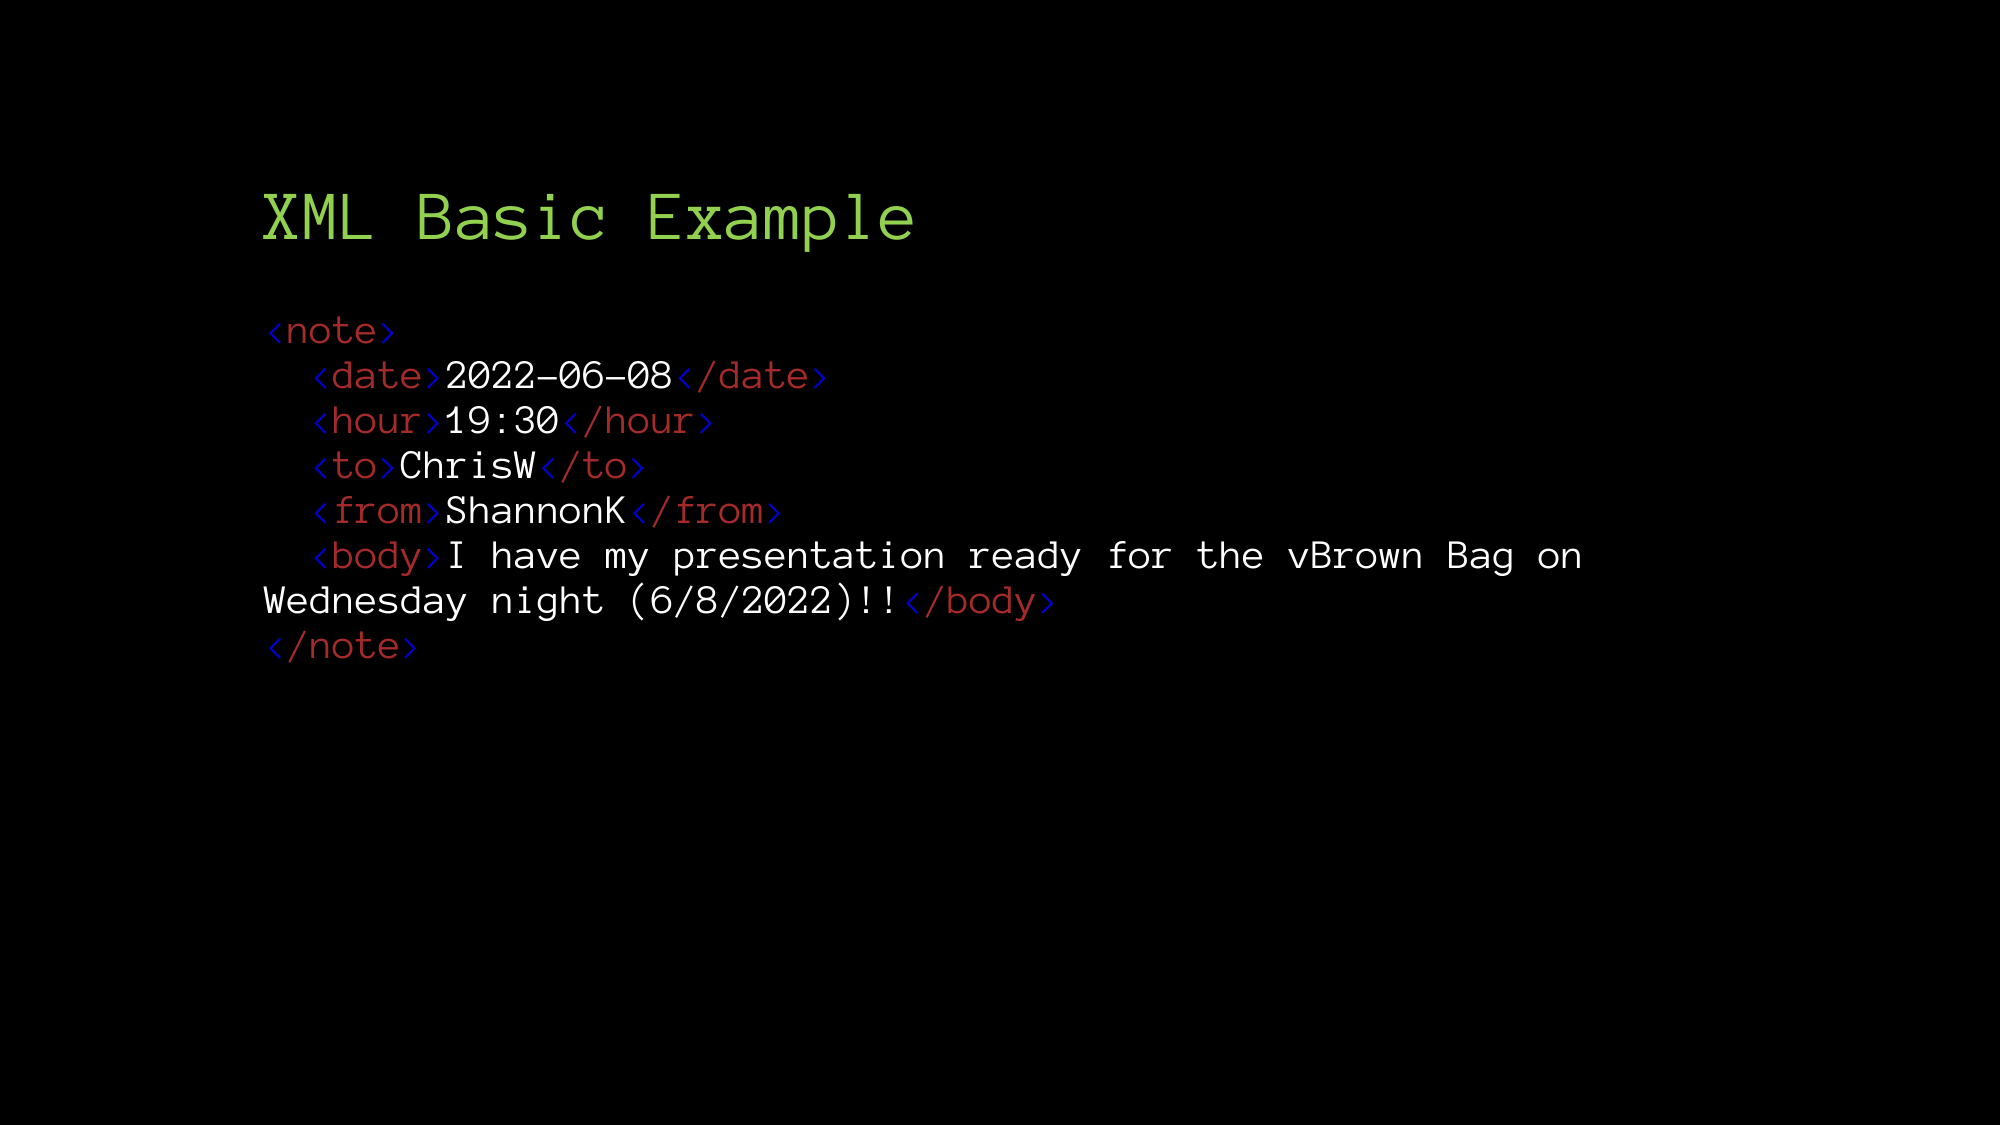

# XML Basic Example
<note>
  <date>2022-06-08</date>
  <hour>19:30</hour>
  <to>ChrisW</to>
  <from>ShannonK</from>
  <body>I have my presentation ready for the vBrown Bag on Wednesday night (6/8/2022)!!</body>
</note>